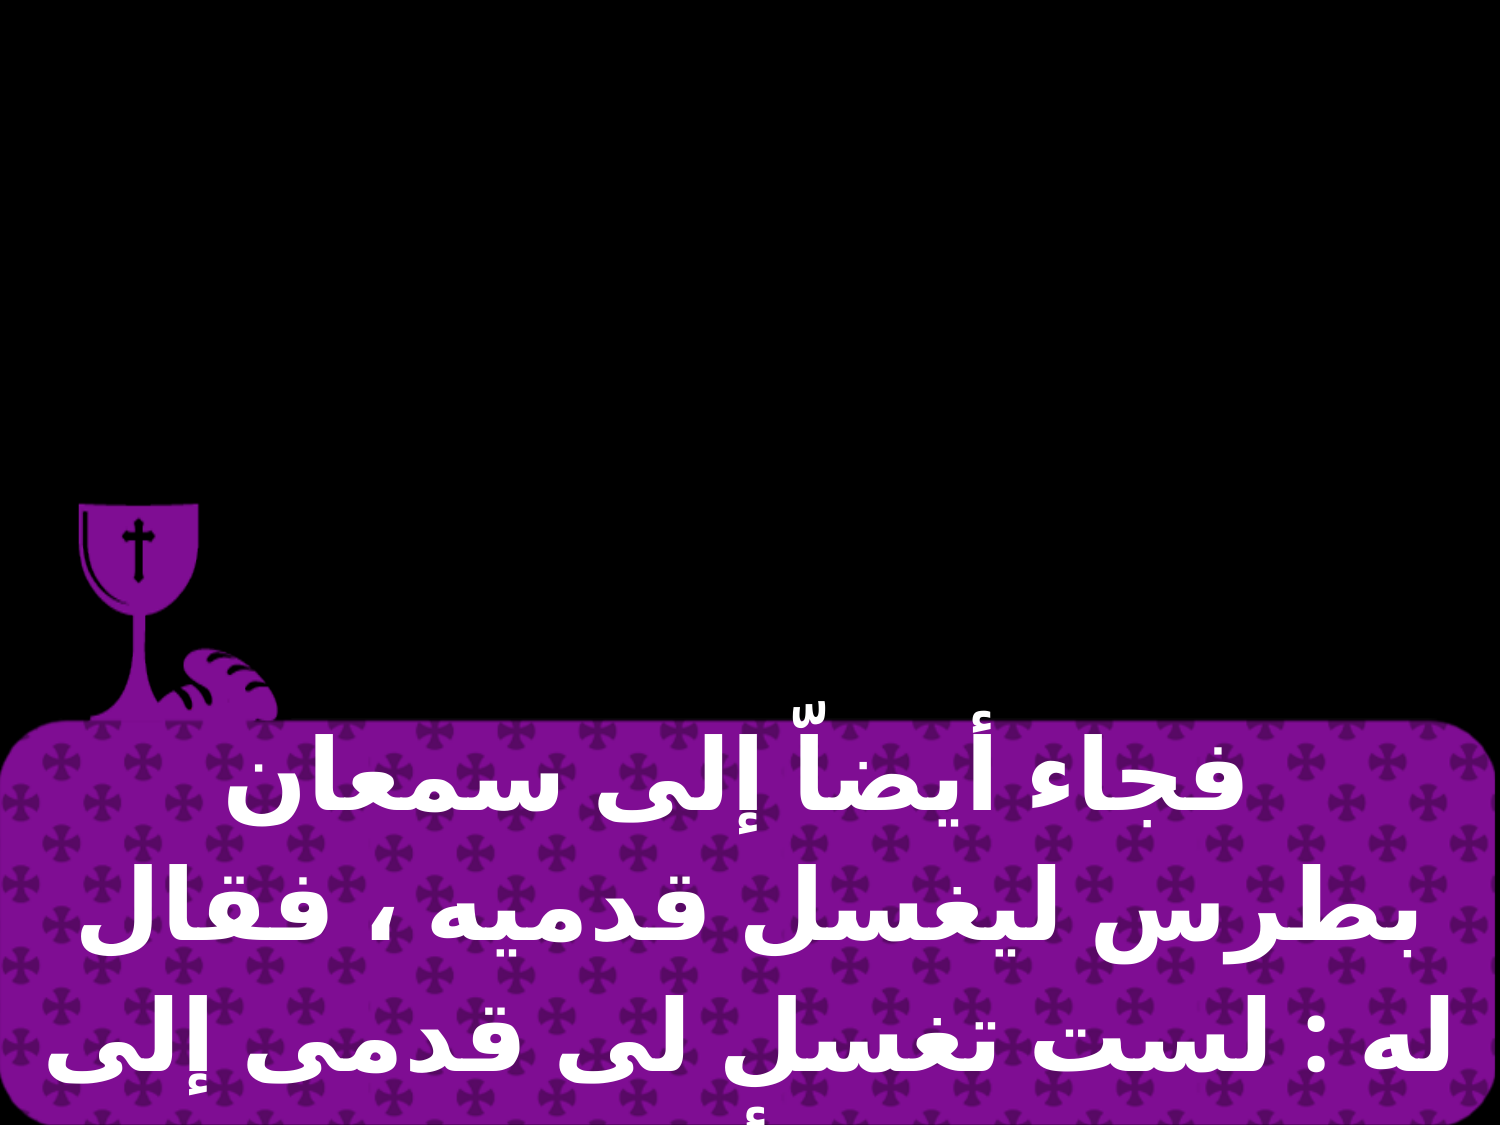

| فجاء أيضاّ إلى سمعان بطرس ليغسل قدميه ، فقال له : لست تغسل لى قدمى إلى الأبد |
| --- |